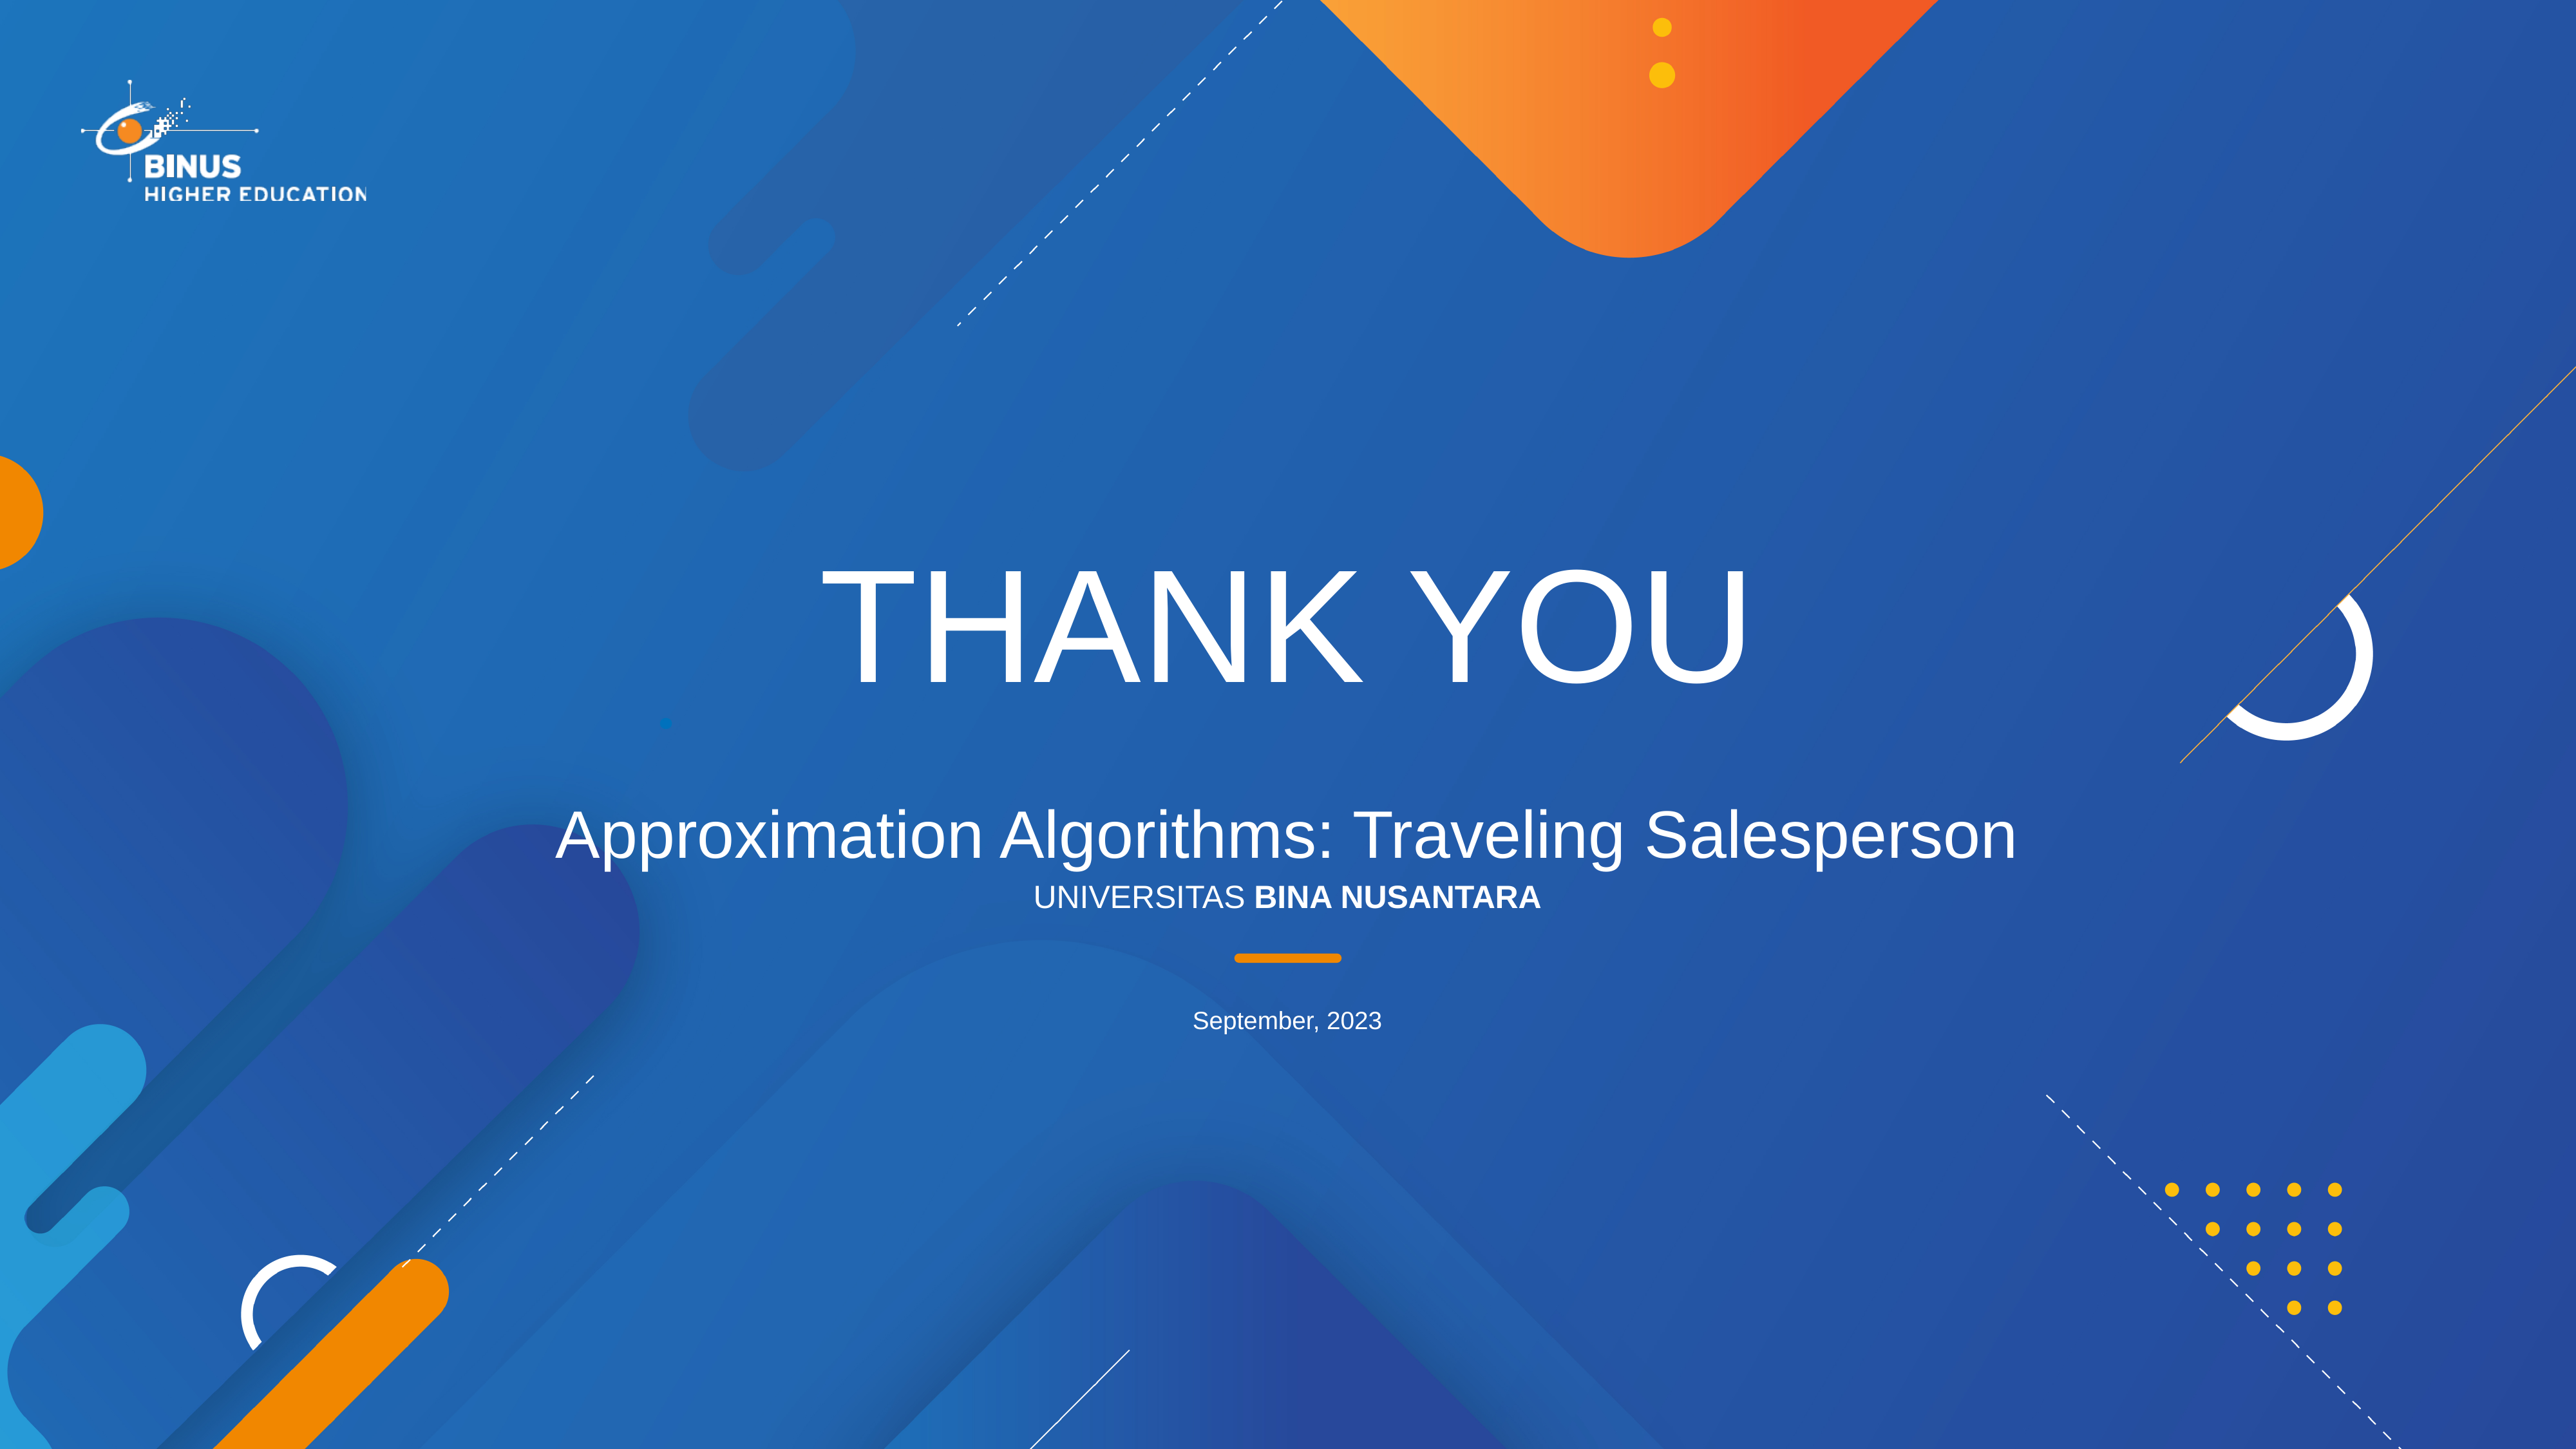

# Thank you
Approximation Algorithms: Traveling Salesperson
September, 2023